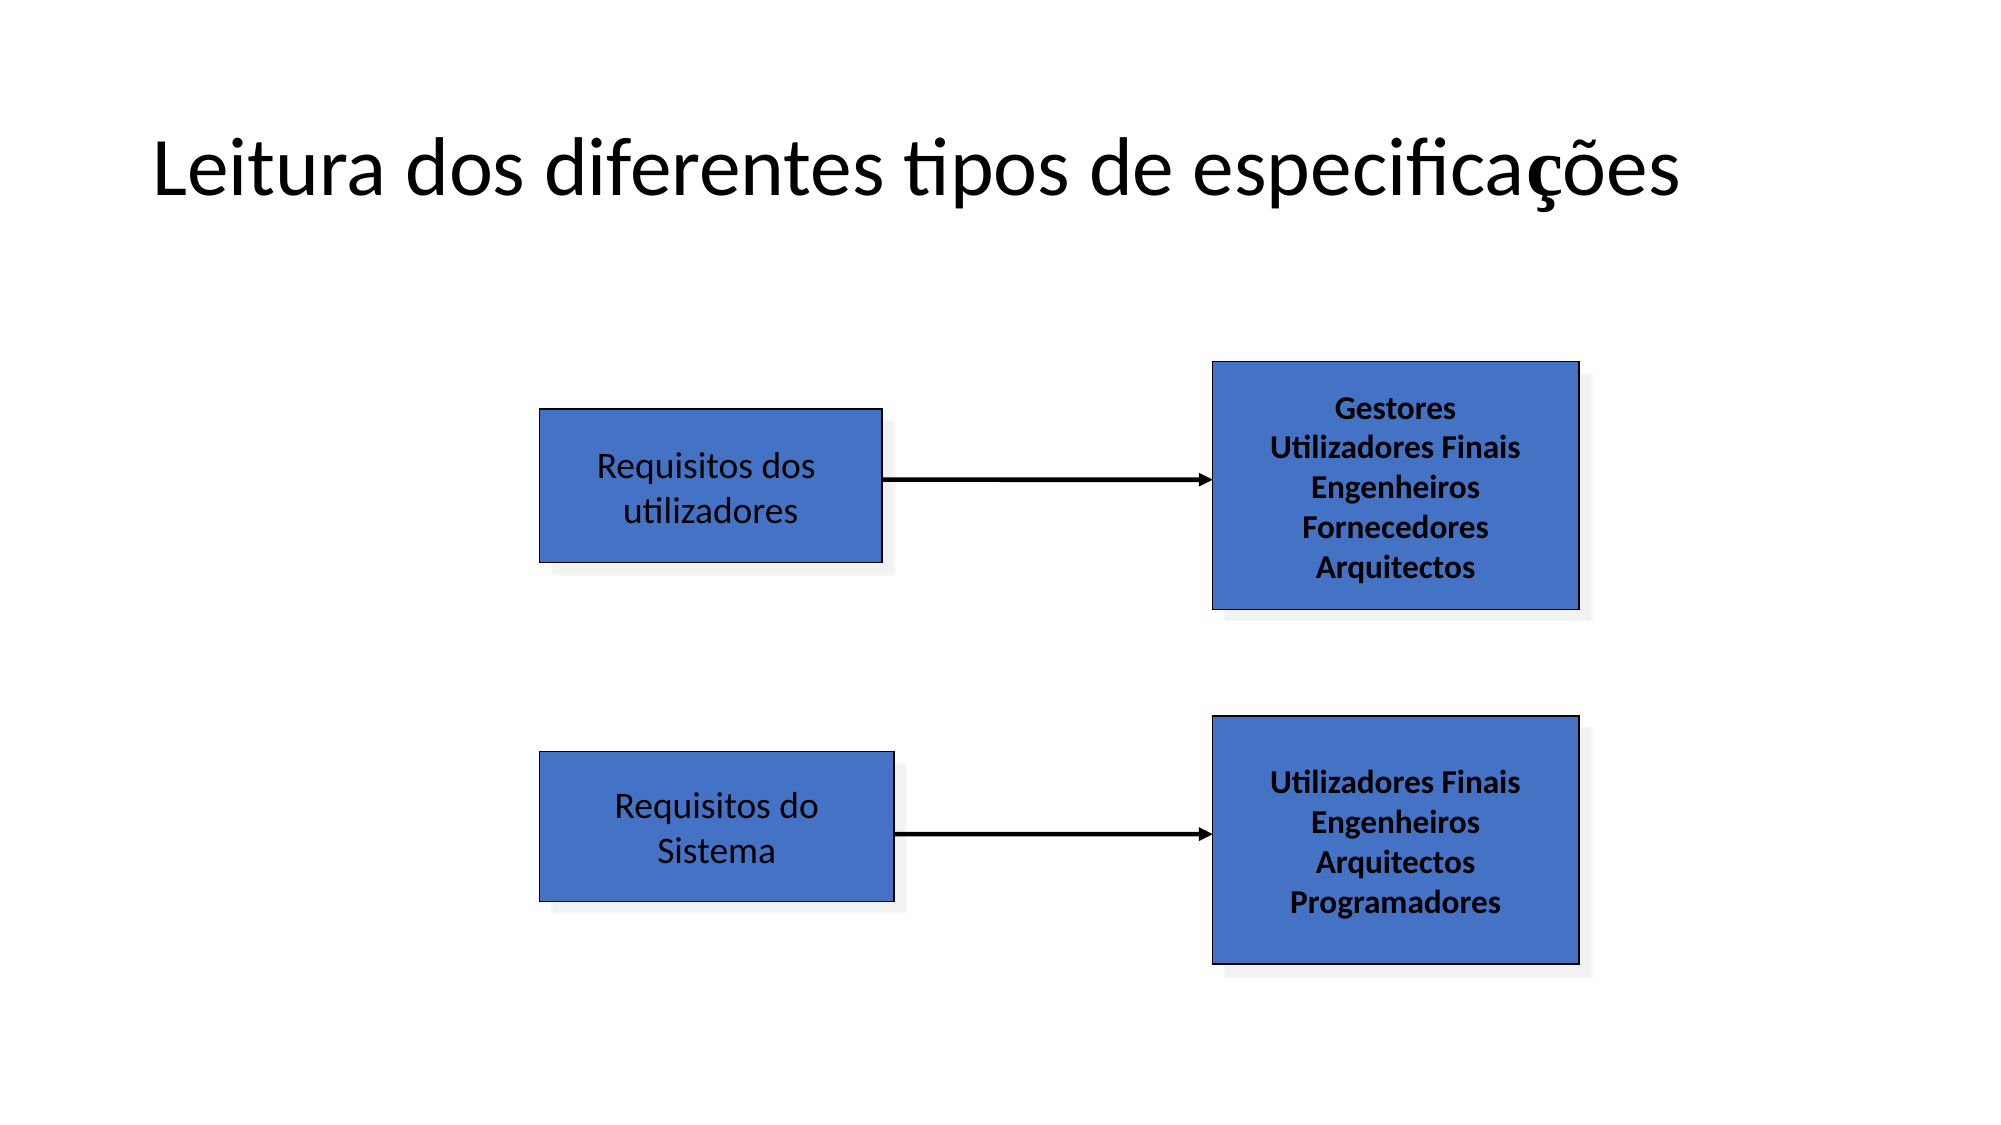

# Leitura dos diferentes tipos de especificações
Gestores
Utilizadores Finais
Engenheiros
Fornecedores
Arquitectos
Requisitos dos
utilizadores

Utilizadores Finais
Engenheiros
Arquitectos
Programadores
Requisitos do
Sistema